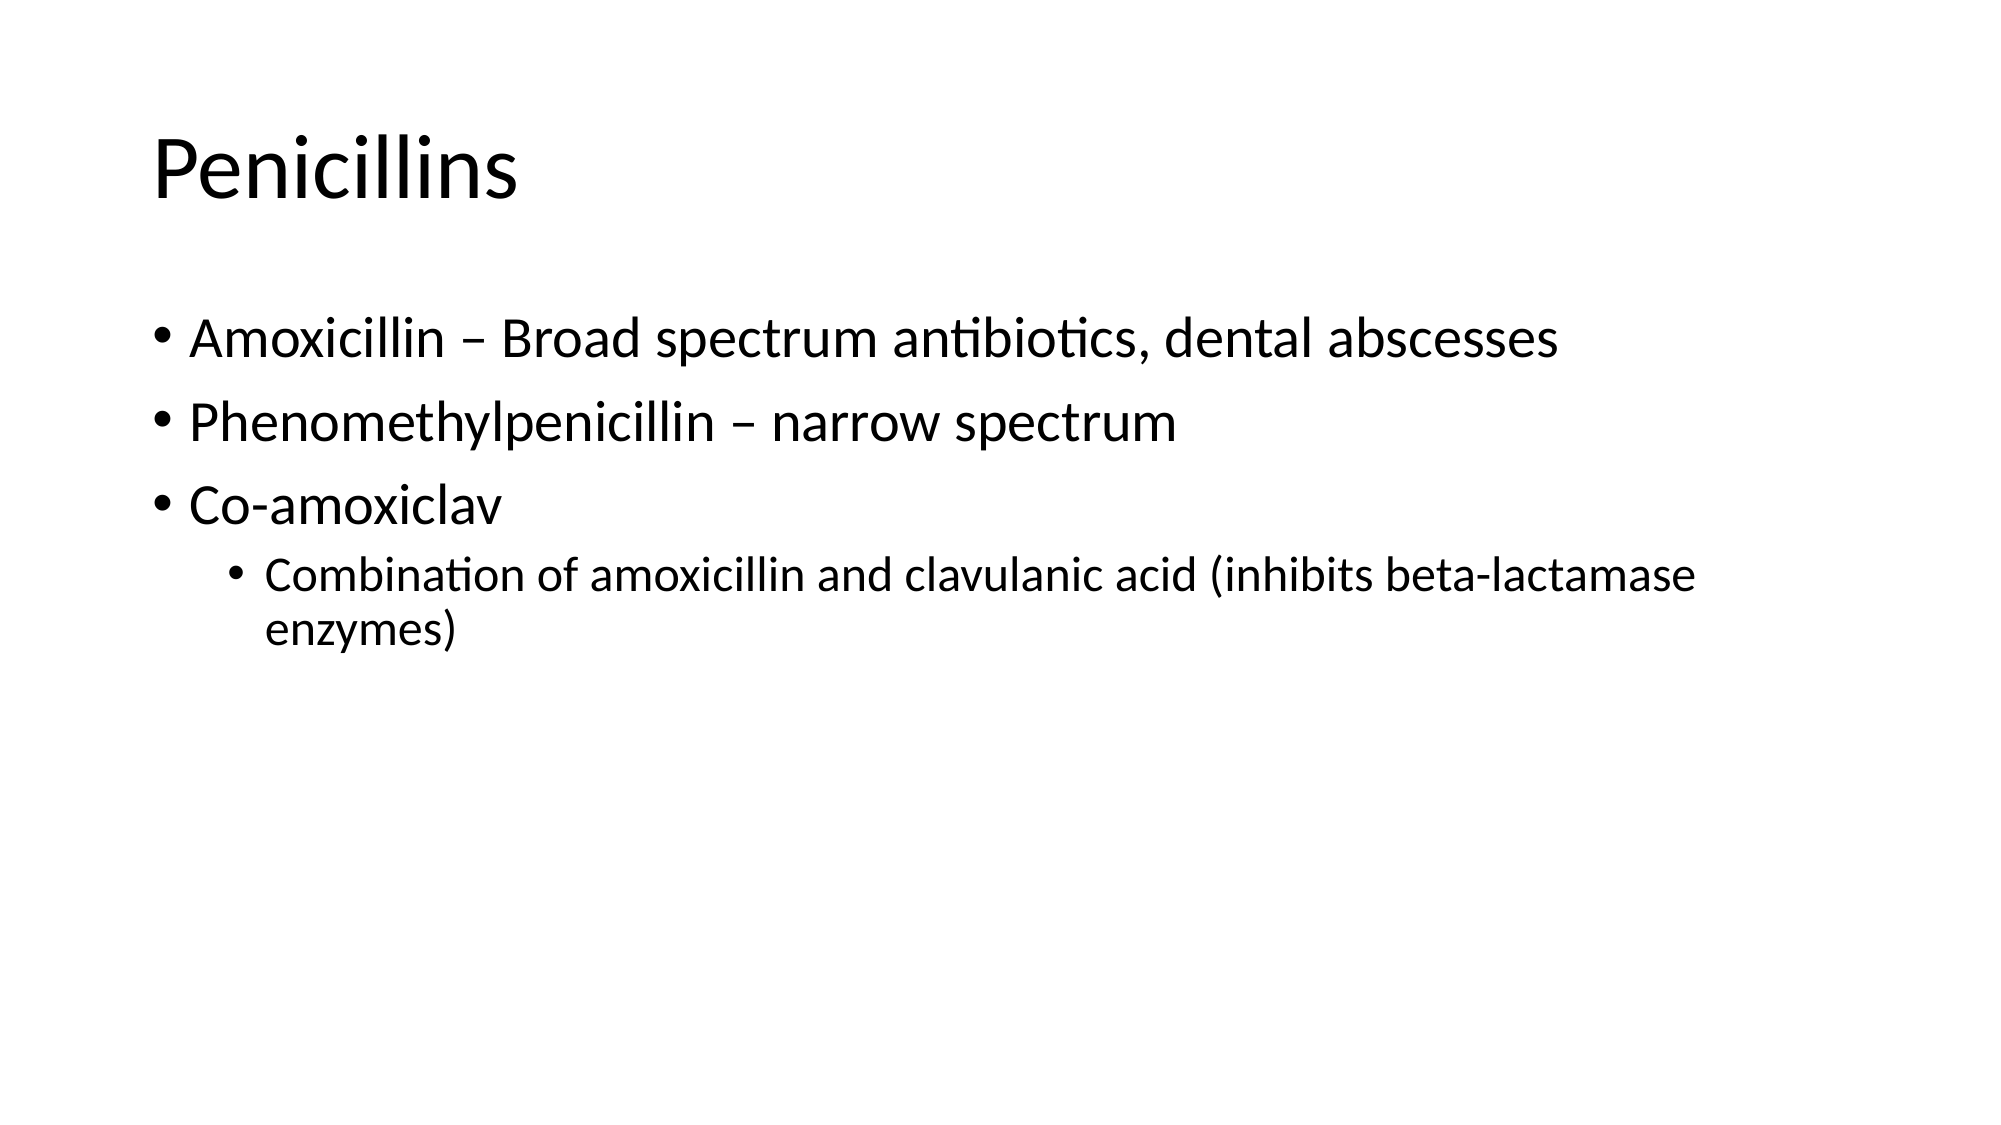

# Penicillins
Amoxicillin – Broad spectrum antibiotics, dental abscesses
Phenomethylpenicillin – narrow spectrum
Co-amoxiclav
Combination of amoxicillin and clavulanic acid (inhibits beta-lactamase enzymes)